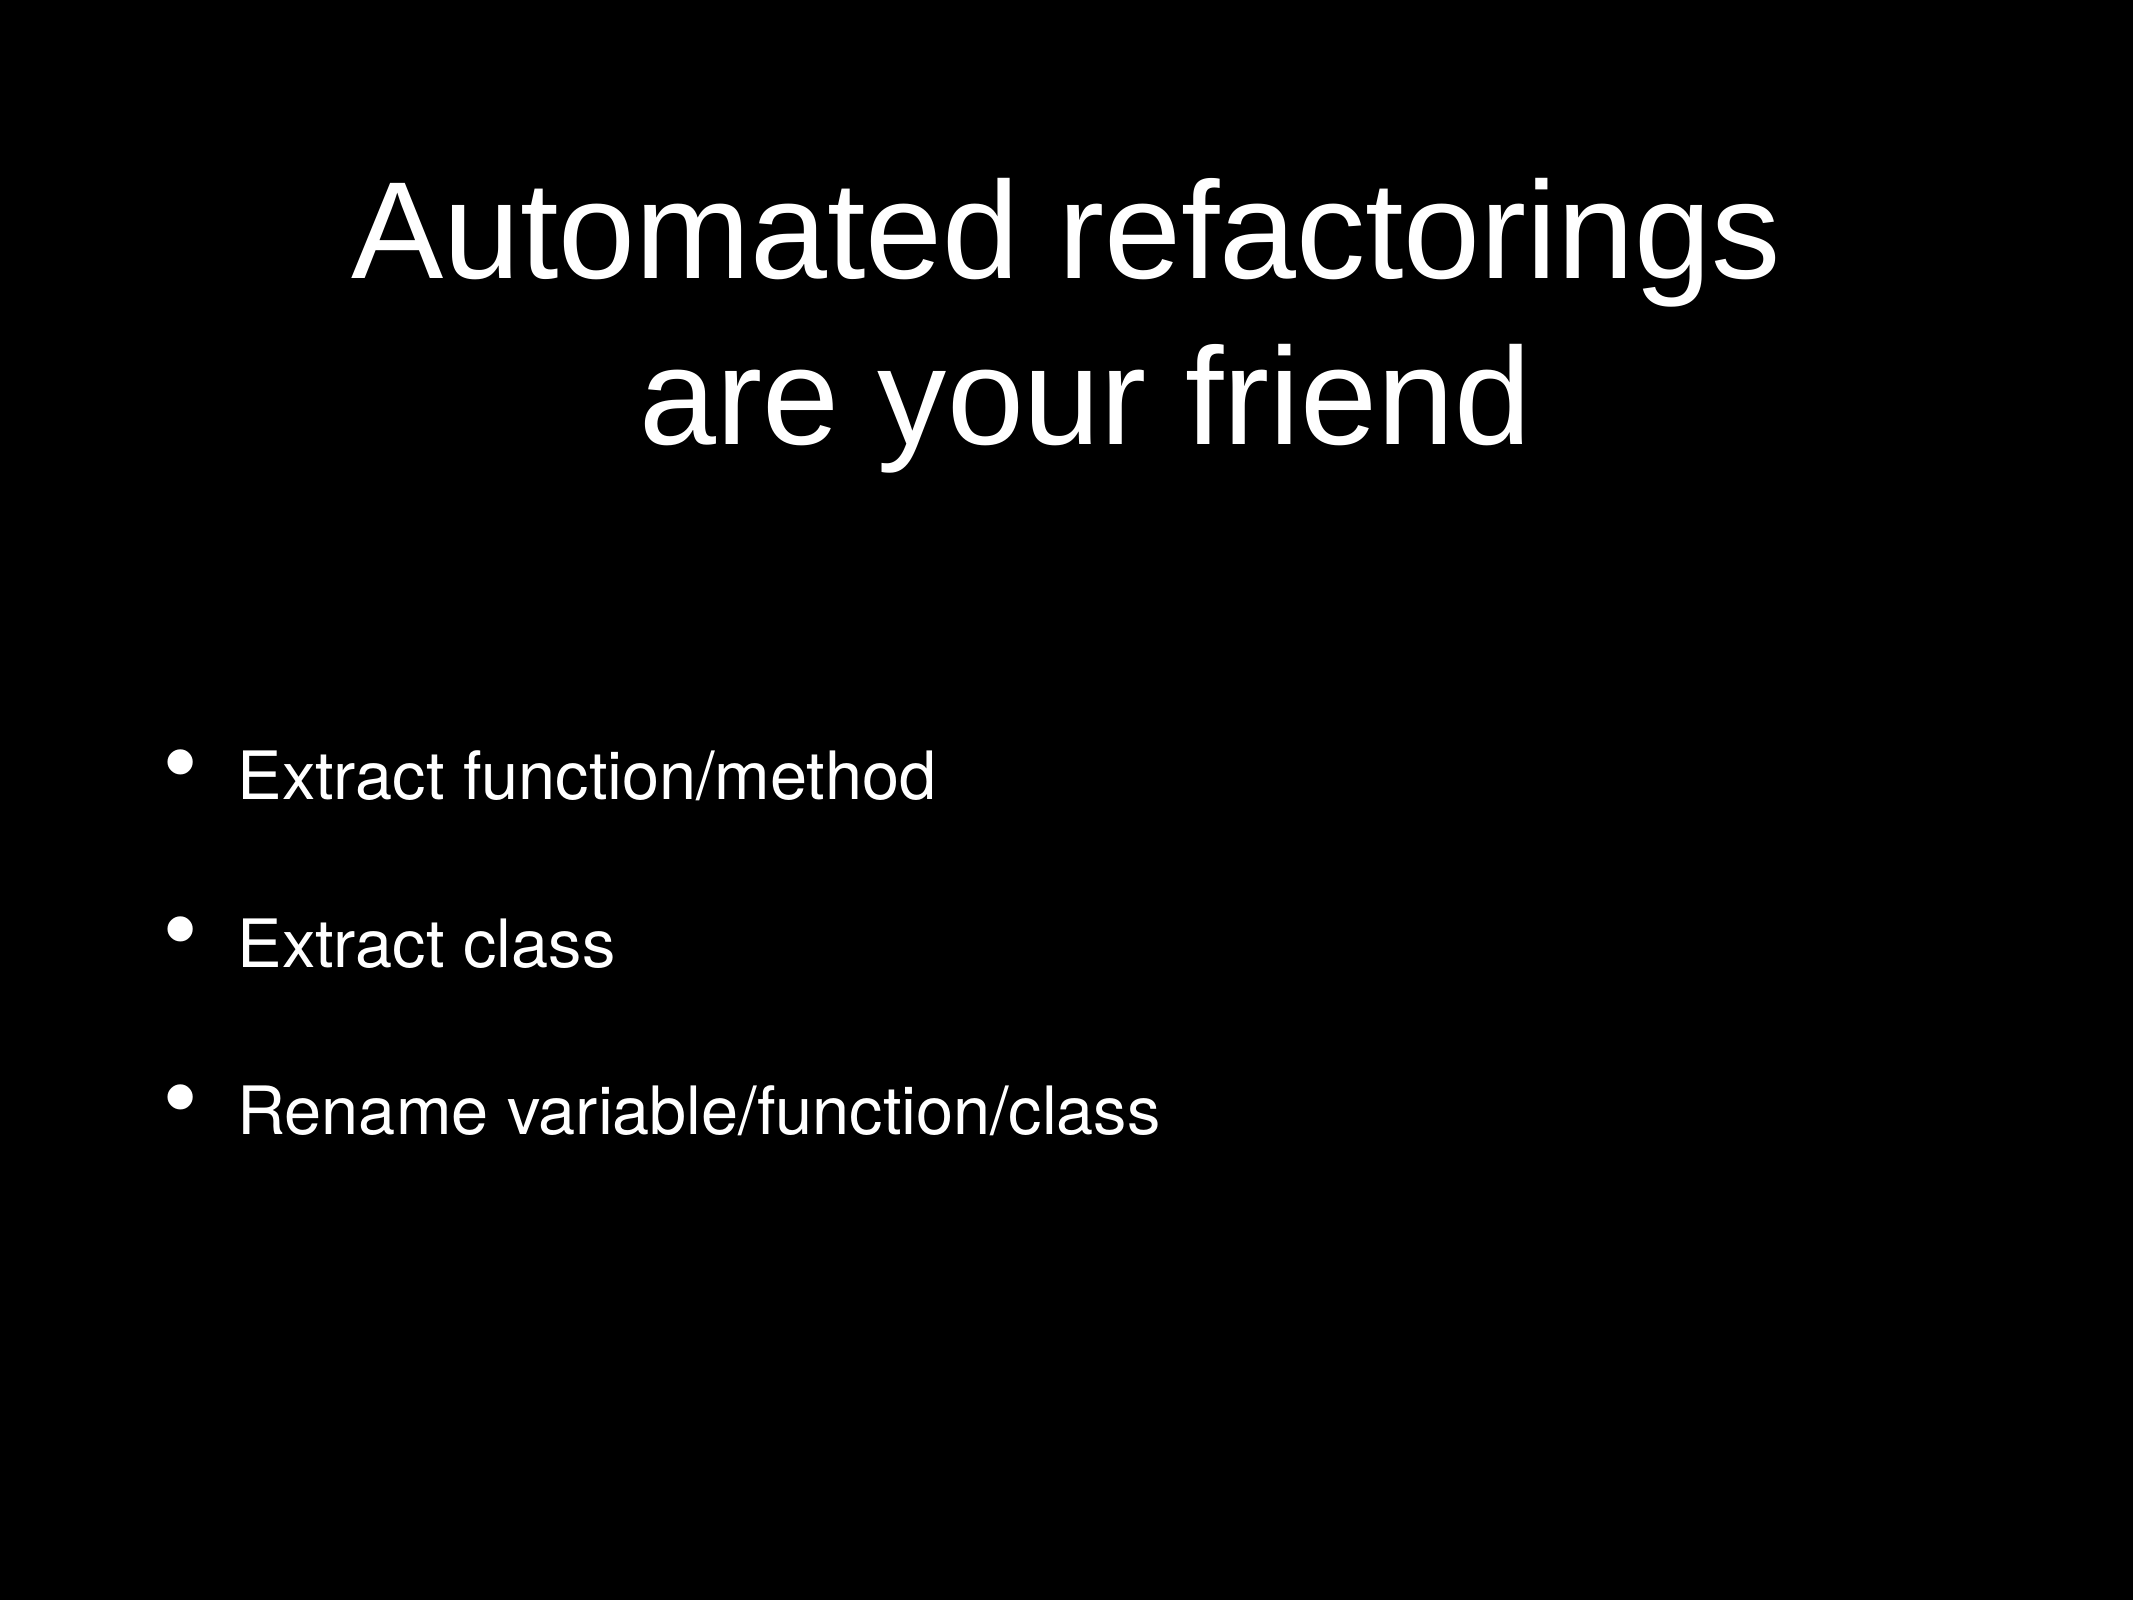

# Automated refactorings
 are your friend
Extract function/method
Extract class
Rename variable/function/class